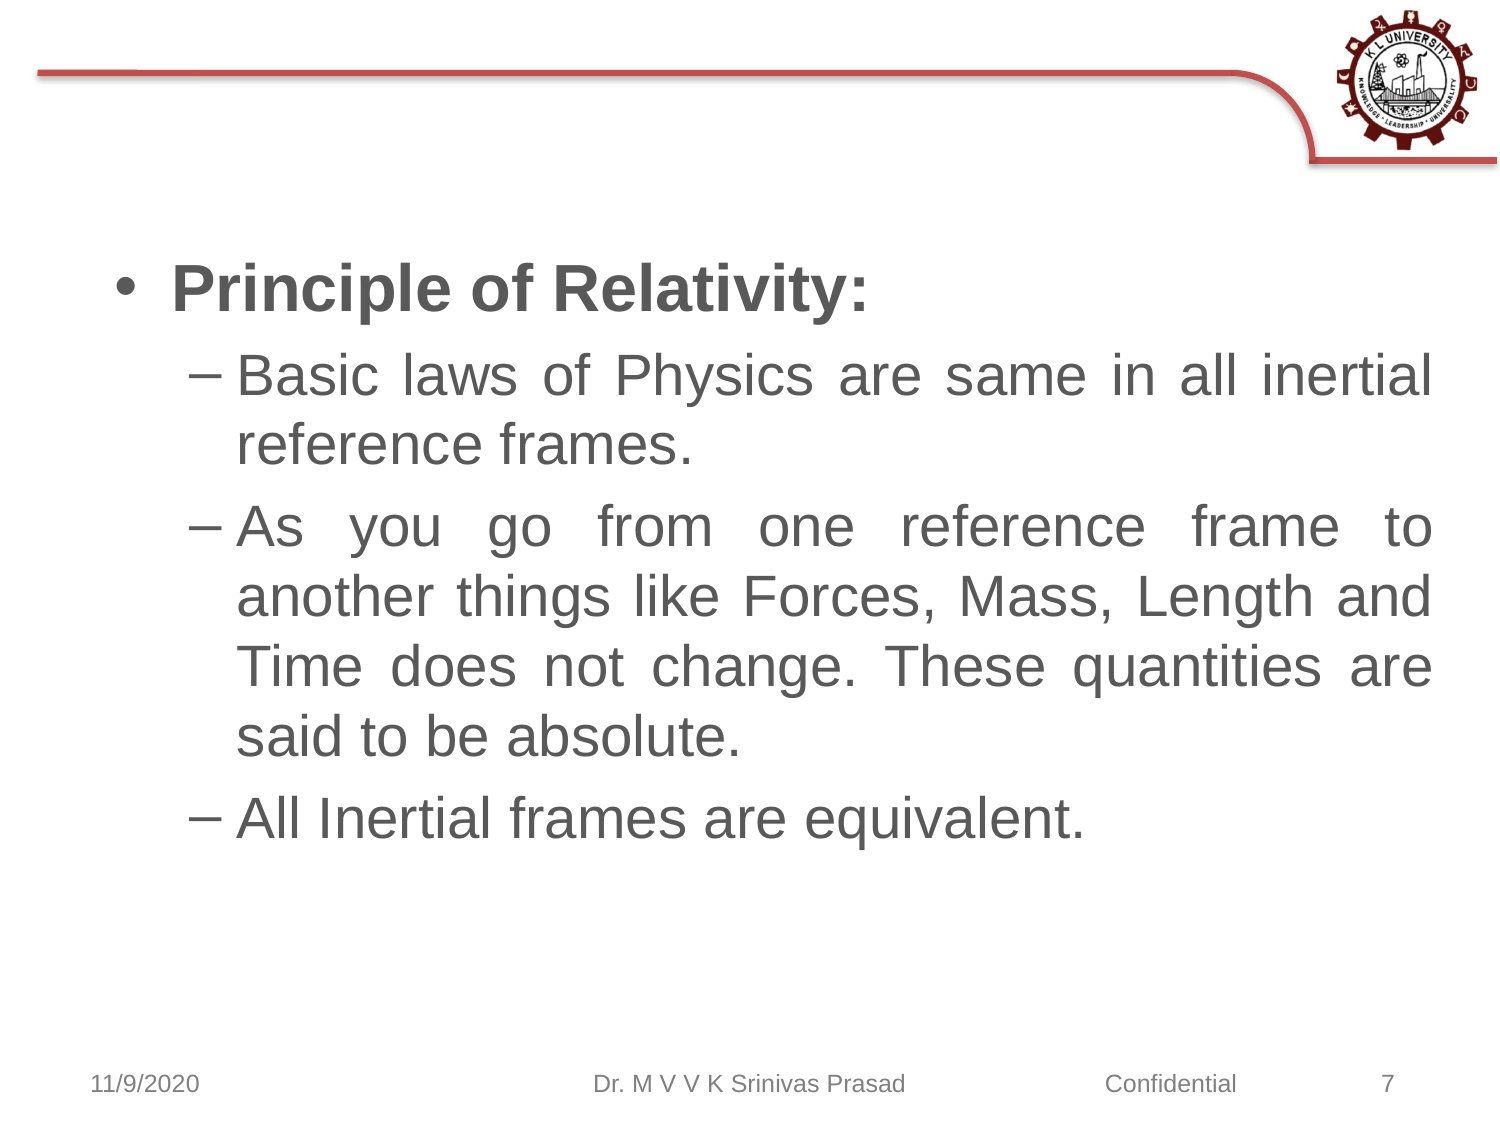

#
Principle of Relativity:
Basic laws of Physics are same in all inertial reference frames.
As you go from one reference frame to another things like Forces, Mass, Length and Time does not change. These quantities are said to be absolute.
All Inertial frames are equivalent.
11/9/2020
Dr. M V V K Srinivas Prasad
Confidential	                  7